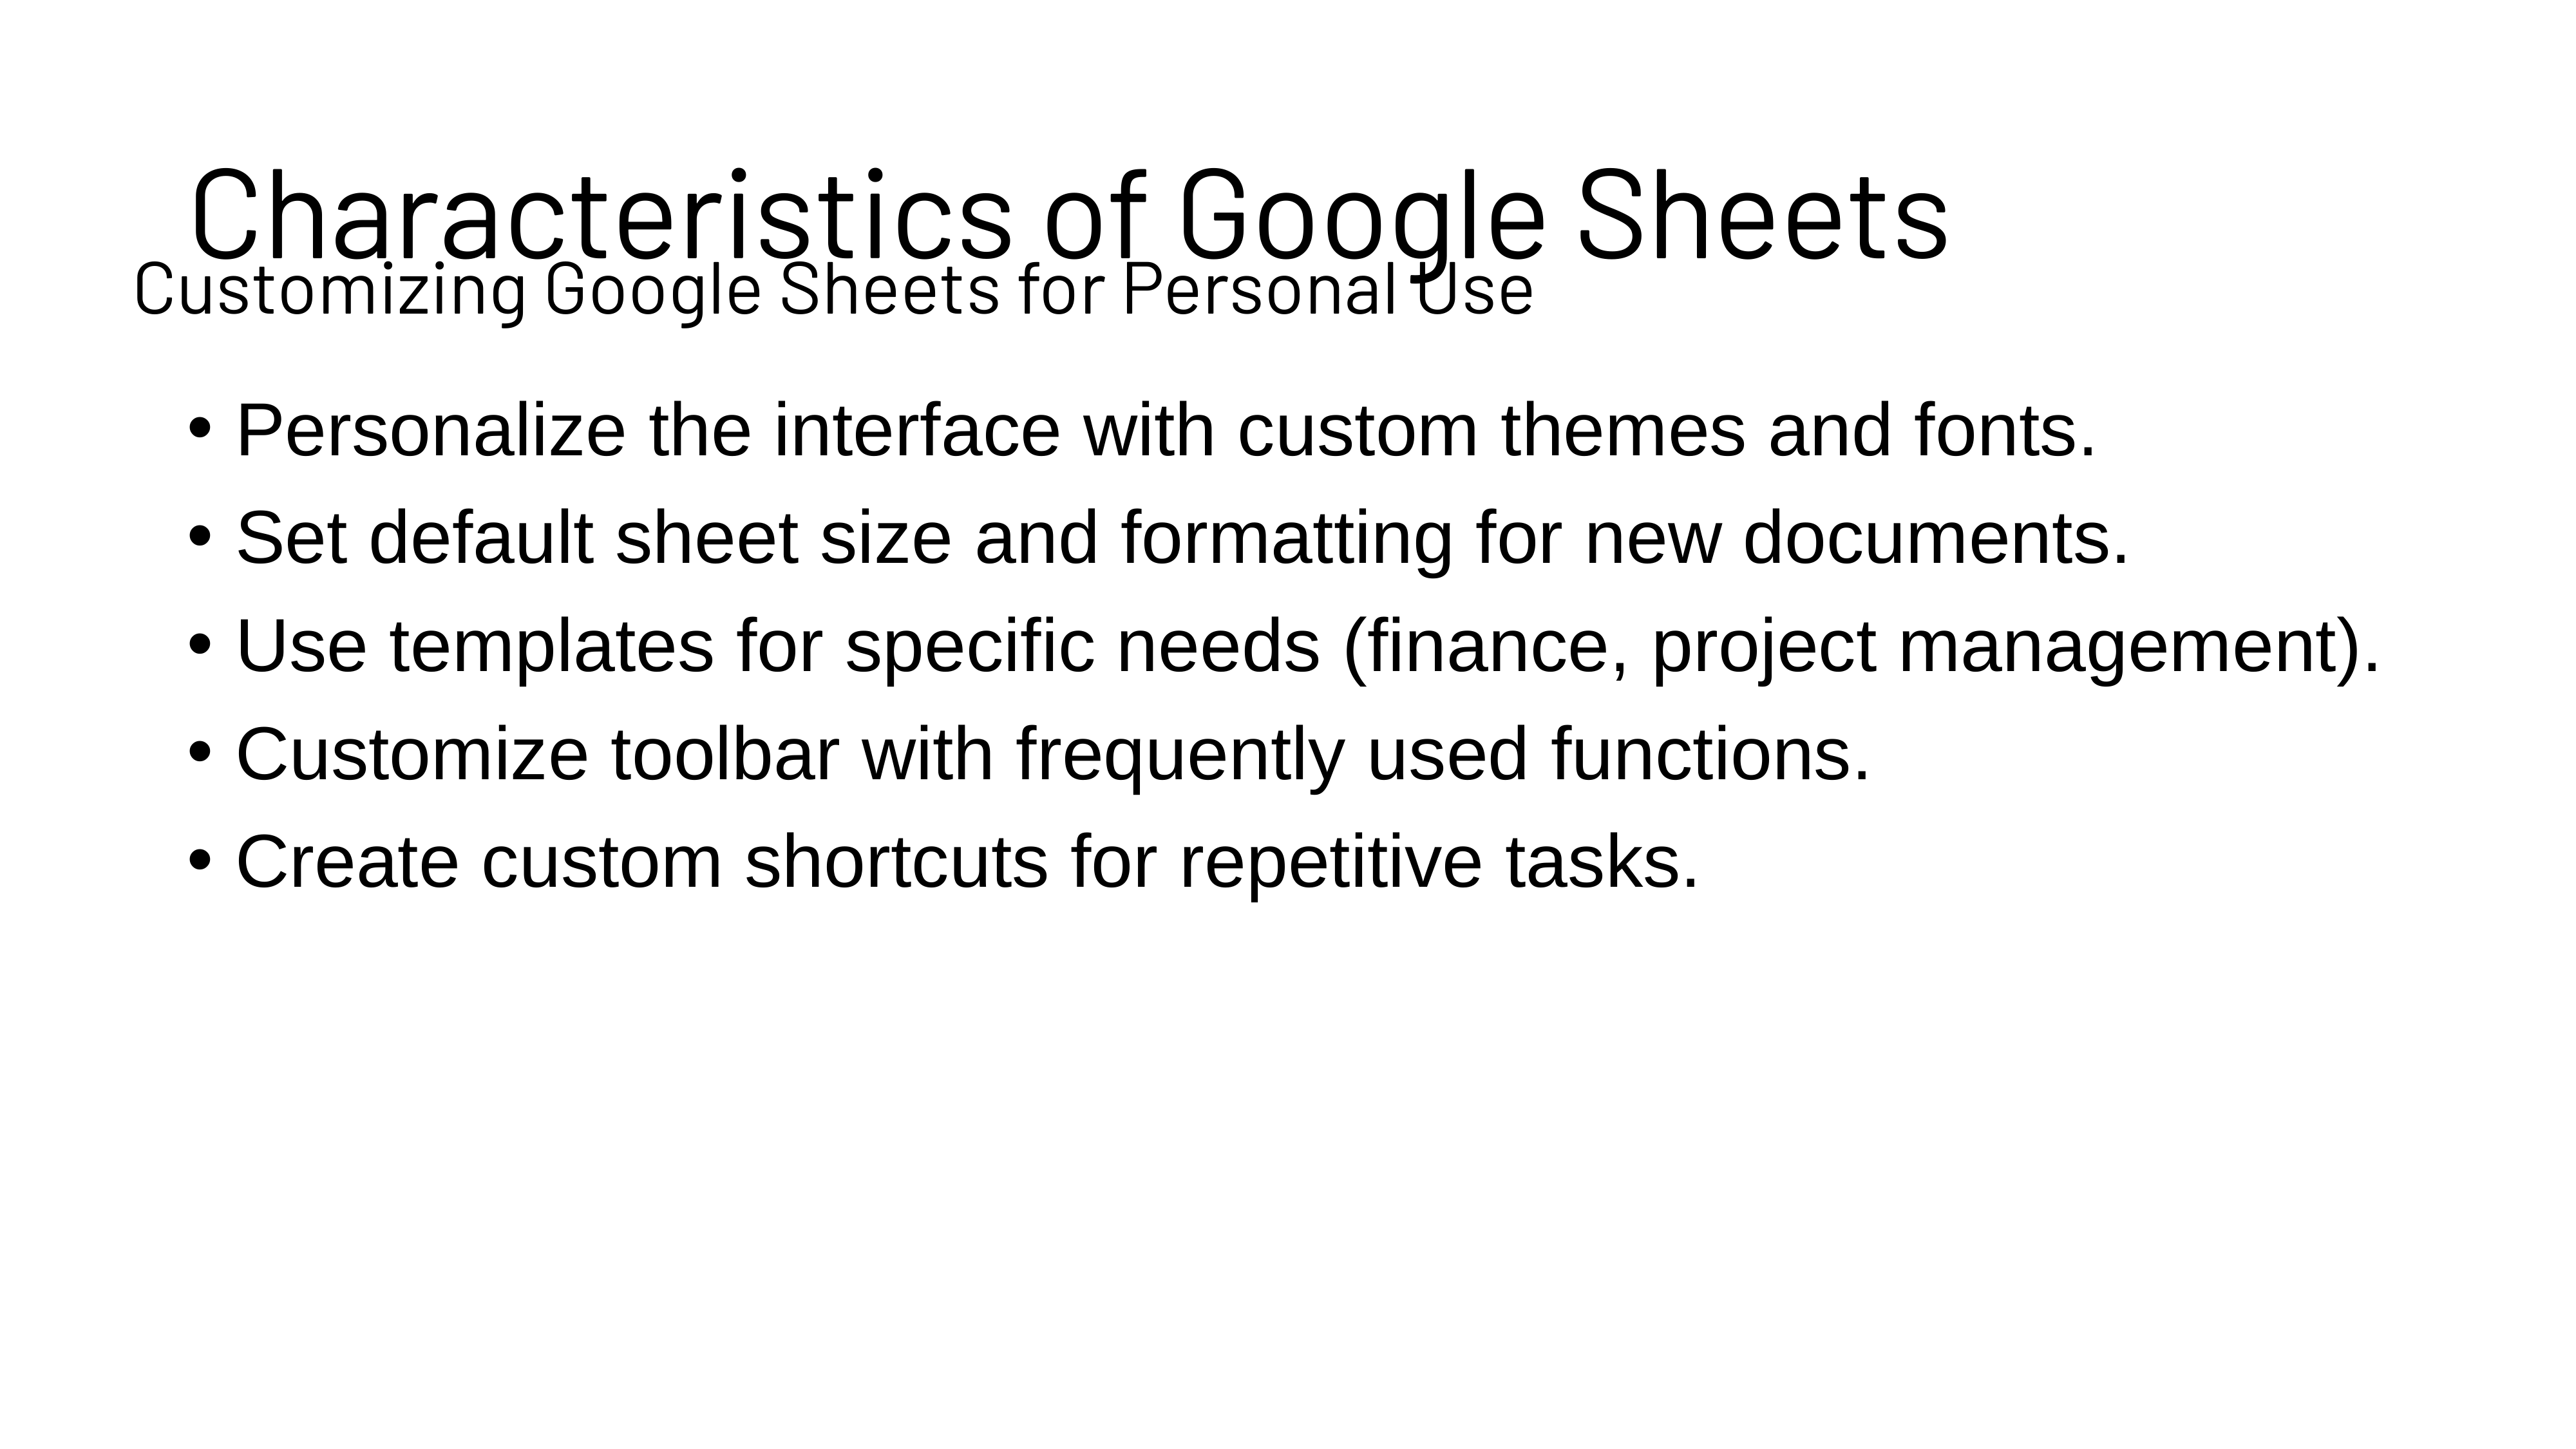

# Characteristics of Google Sheets
Customizing Google Sheets for Personal Use
Personalize the interface with custom themes and fonts.
Set default sheet size and formatting for new documents.
Use templates for specific needs (finance, project management).
Customize toolbar with frequently used functions.
Create custom shortcuts for repetitive tasks.